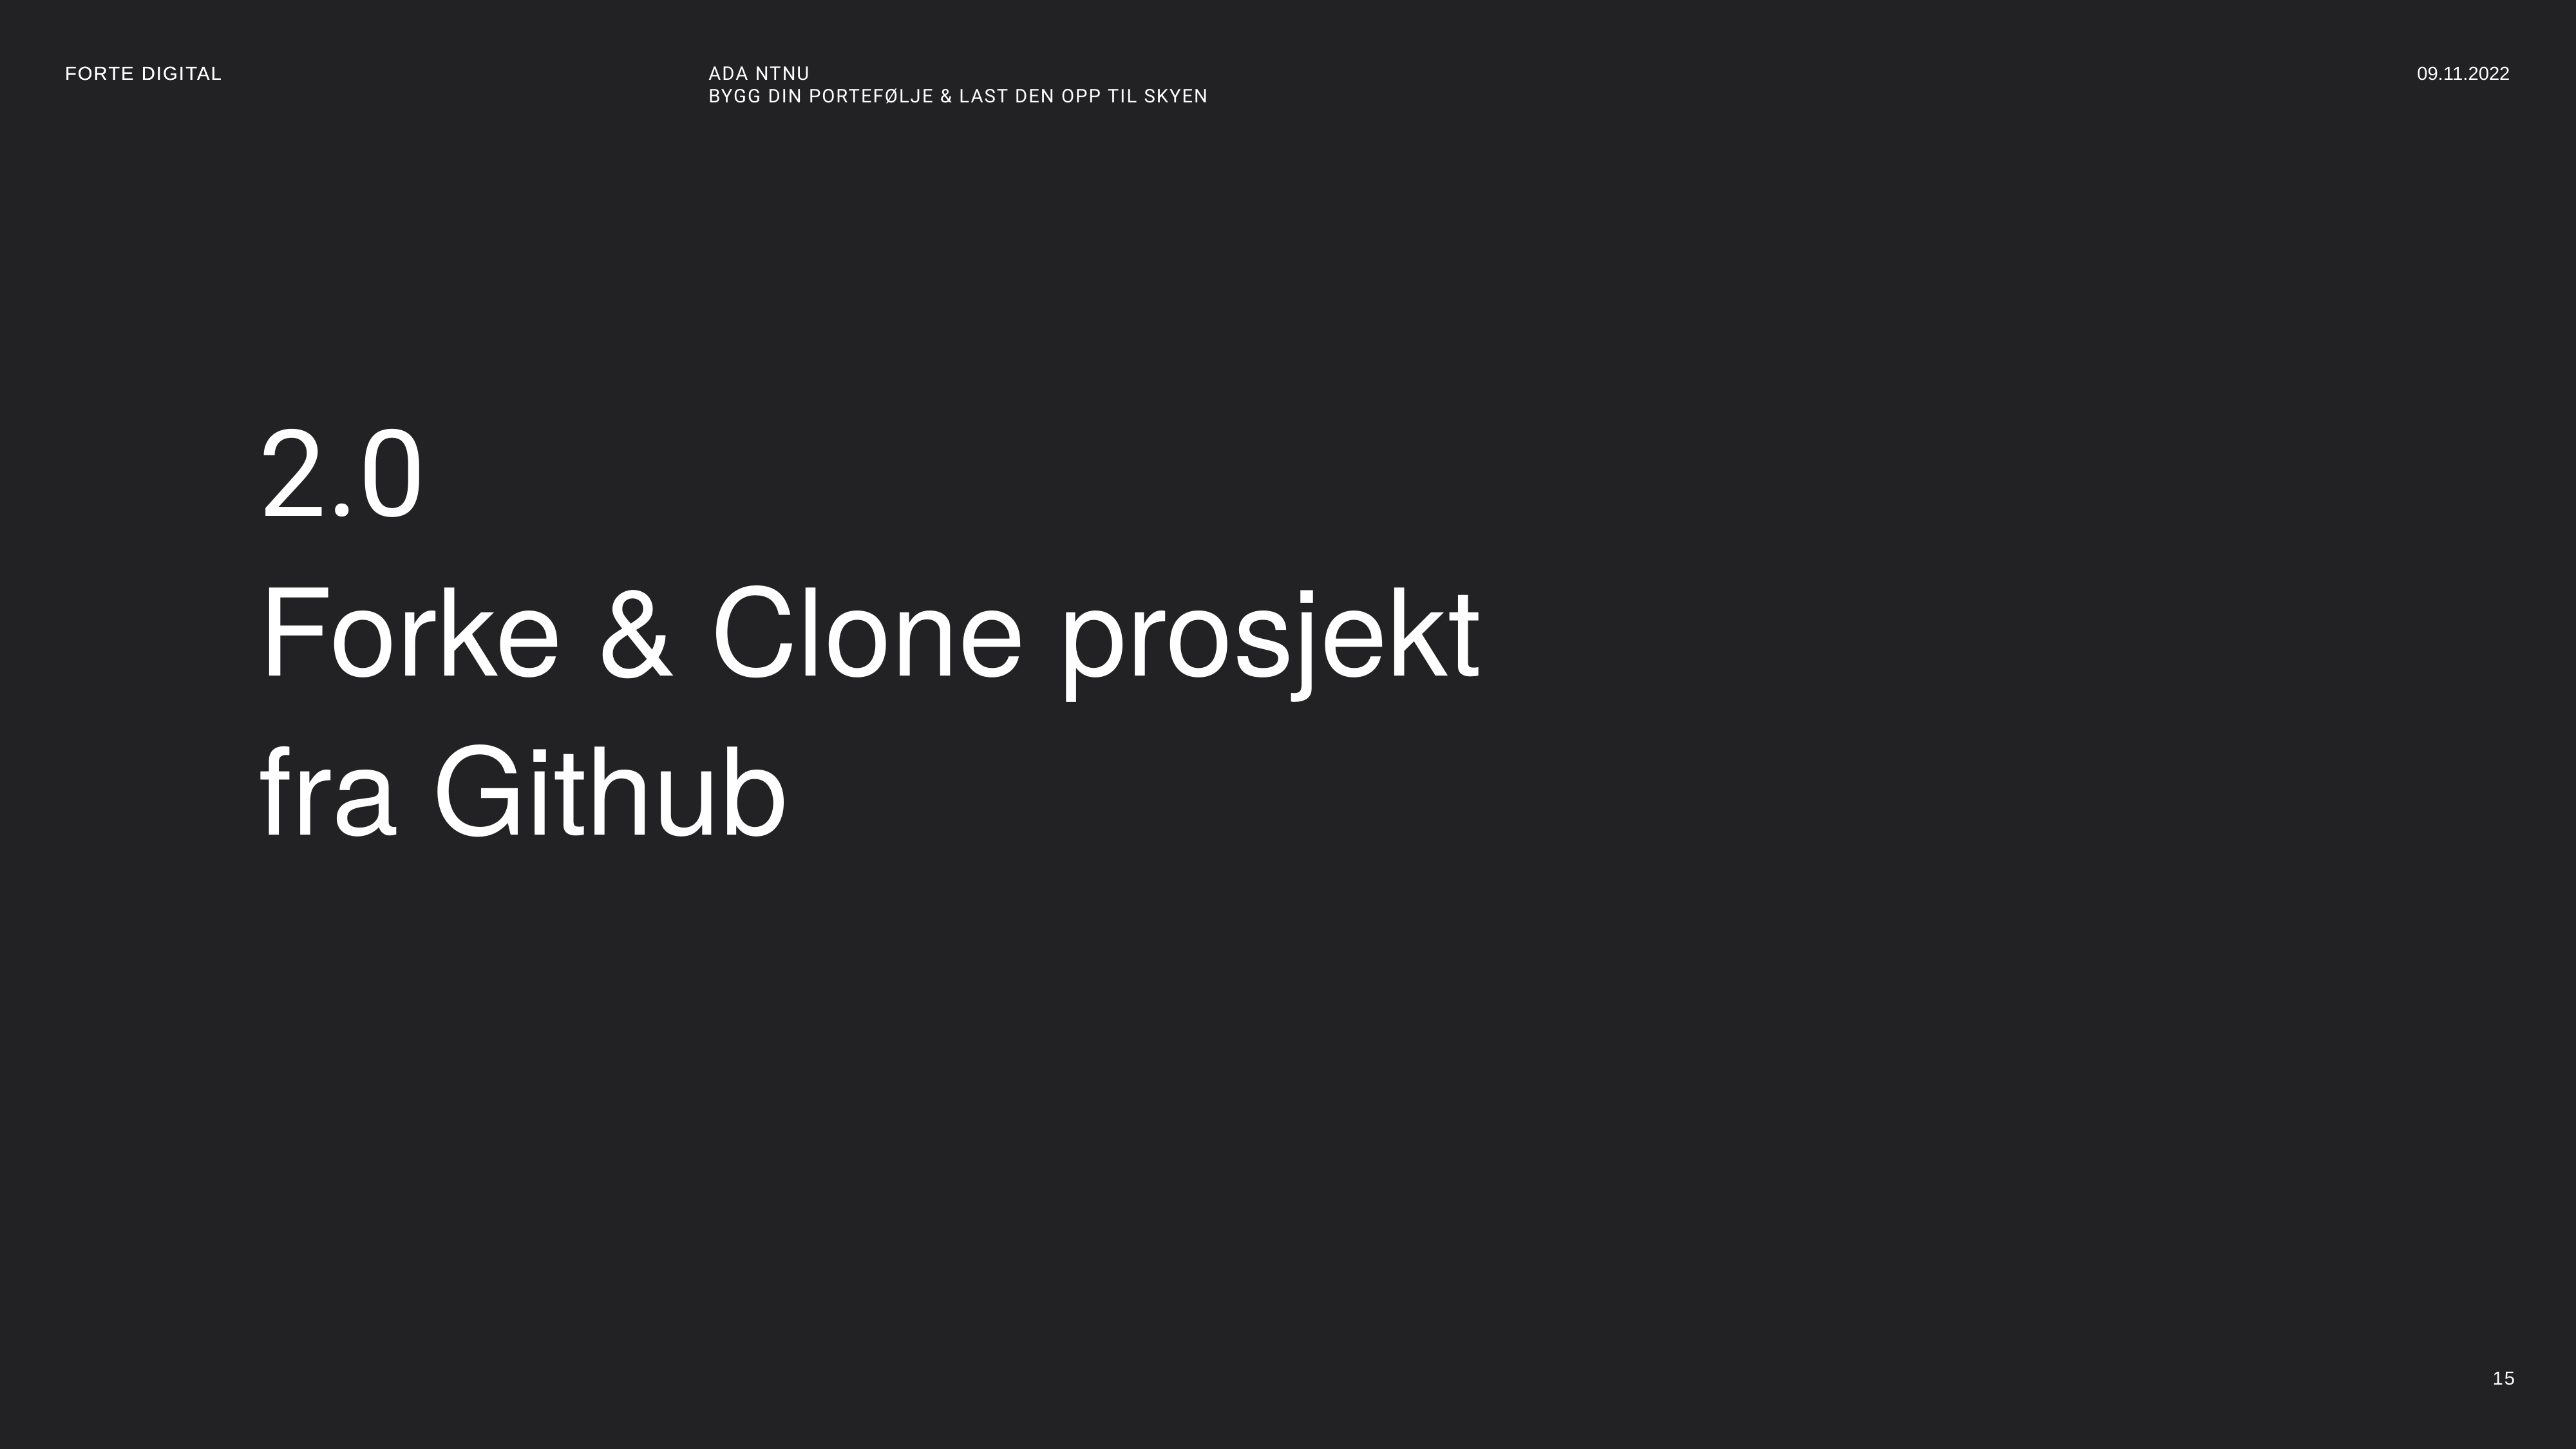

FORTE DIGITAL
ADA NTNU
Bygg din portefølje & Last den opp til skyen

09.11.2022
2.0
Forke & Clone prosjekt
fra Github
15